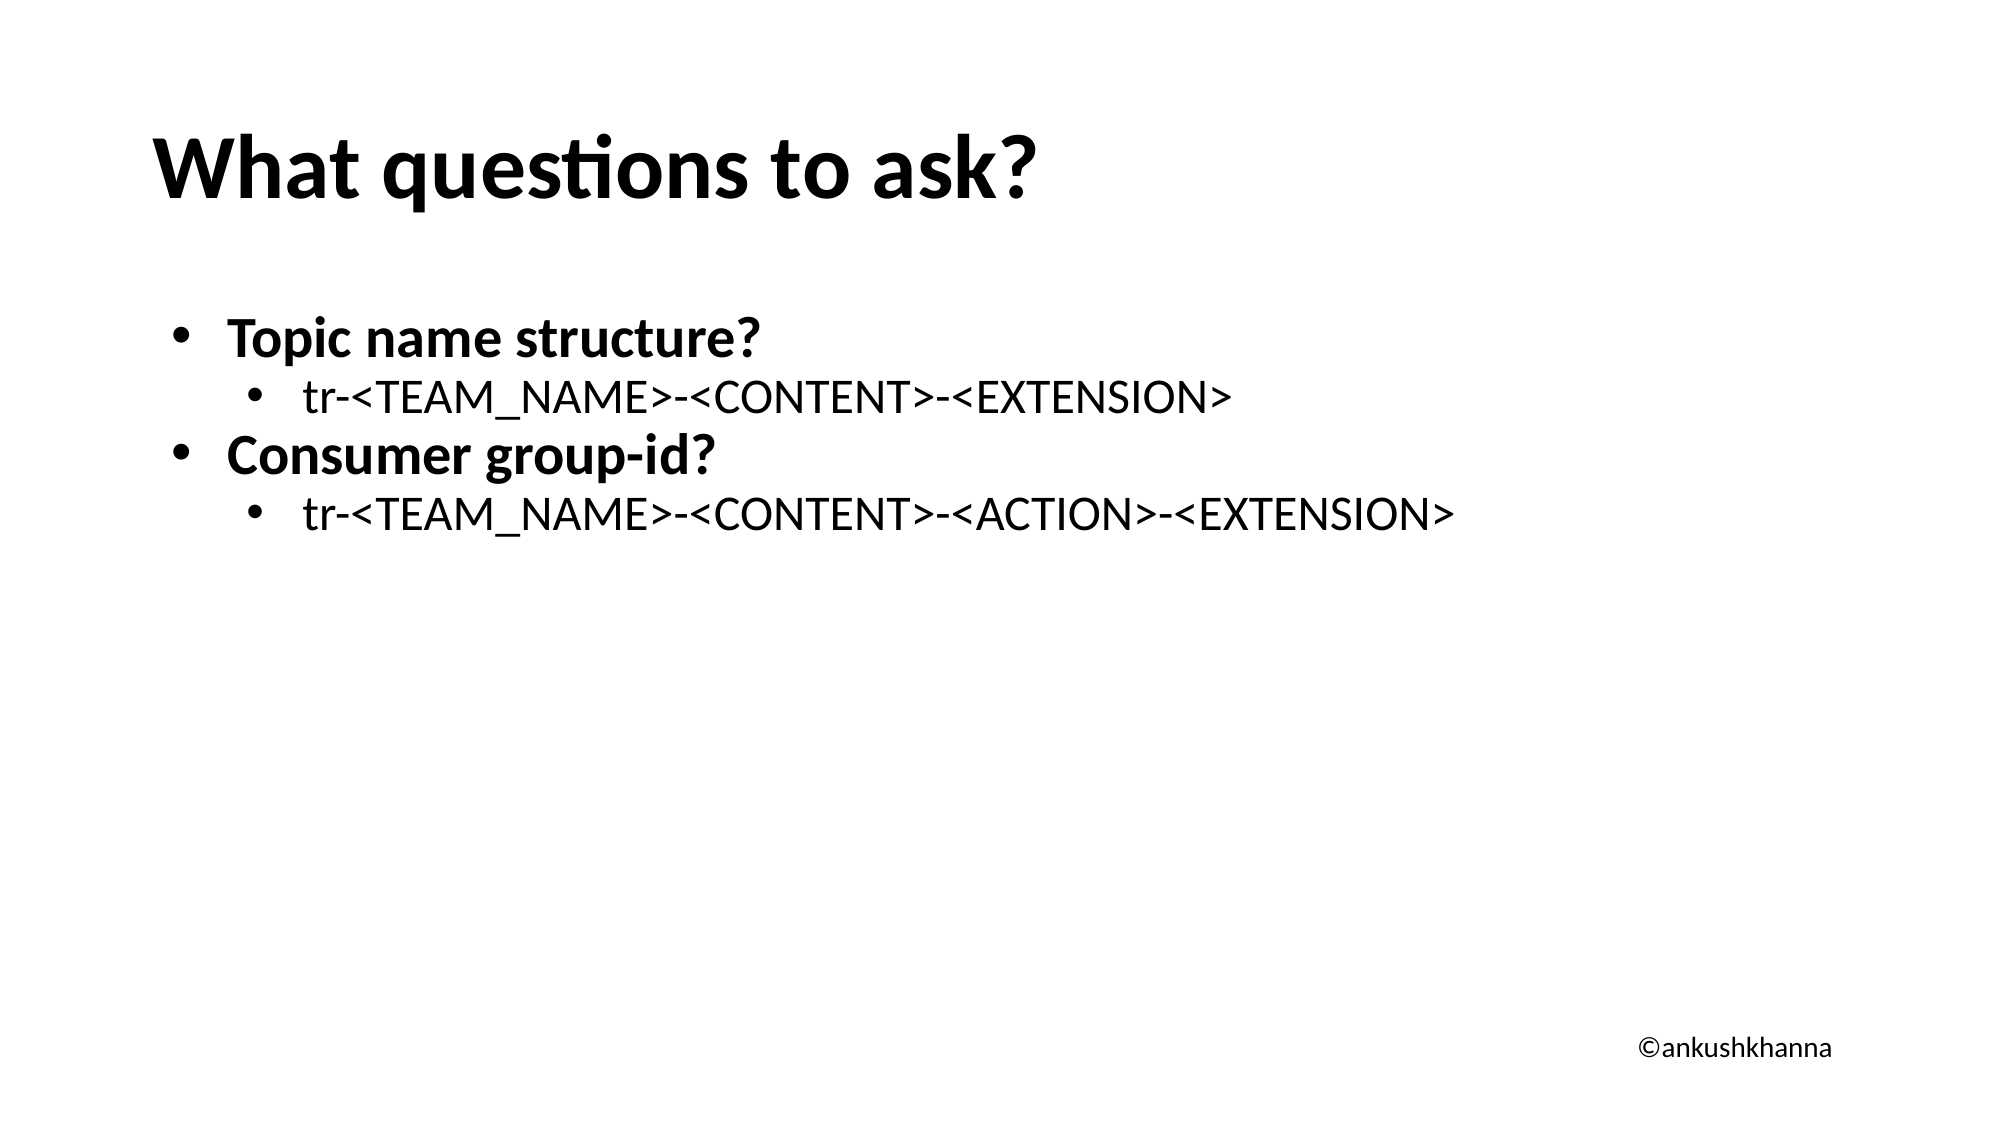

# What questions to ask?
Topic name structure?
tr-<TEAM_NAME>-<CONTENT>-<EXTENSION>
Consumer group-id?
tr-<TEAM_NAME>-<CONTENT>-<ACTION>-<EXTENSION>